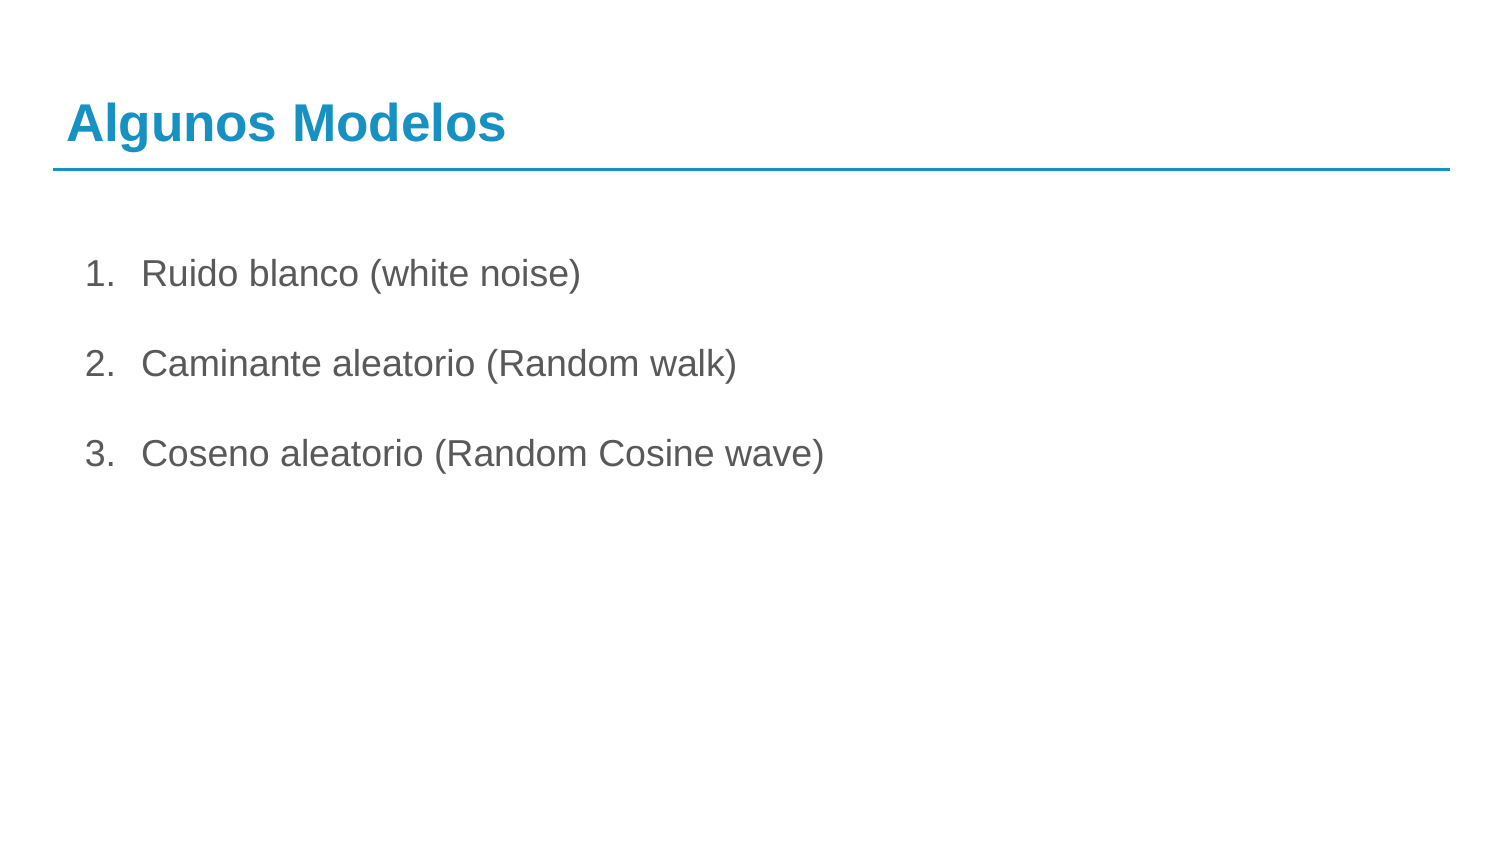

# Algunos Modelos
Ruido blanco (white noise)
Caminante aleatorio (Random walk)
Coseno aleatorio (Random Cosine wave)